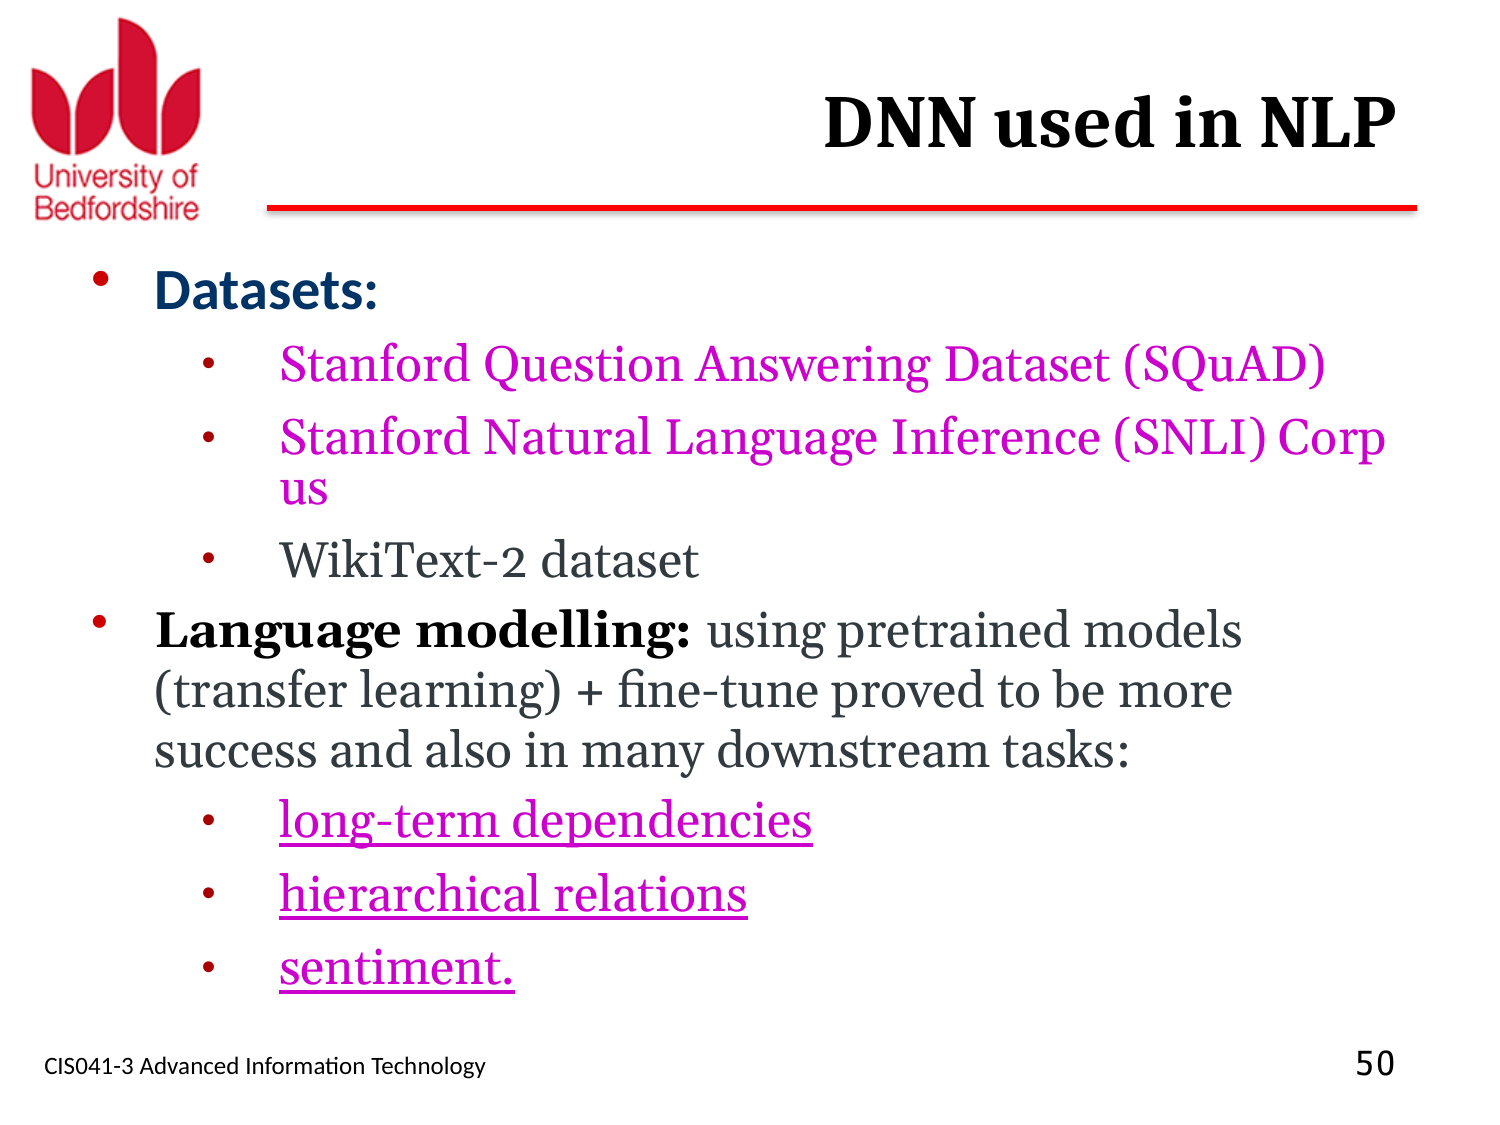

# DNN used in NLP
Datasets:
Stanford Question Answering Dataset (SQuAD)
Stanford Natural Language Inference (SNLI) Corpus
WikiText-2 dataset
Language modelling: using pretrained models (transfer learning) + fine-tune proved to be more success and also in many downstream tasks:
long-term dependencies
hierarchical relations
sentiment.

CIS041-3 Advanced Information Technology